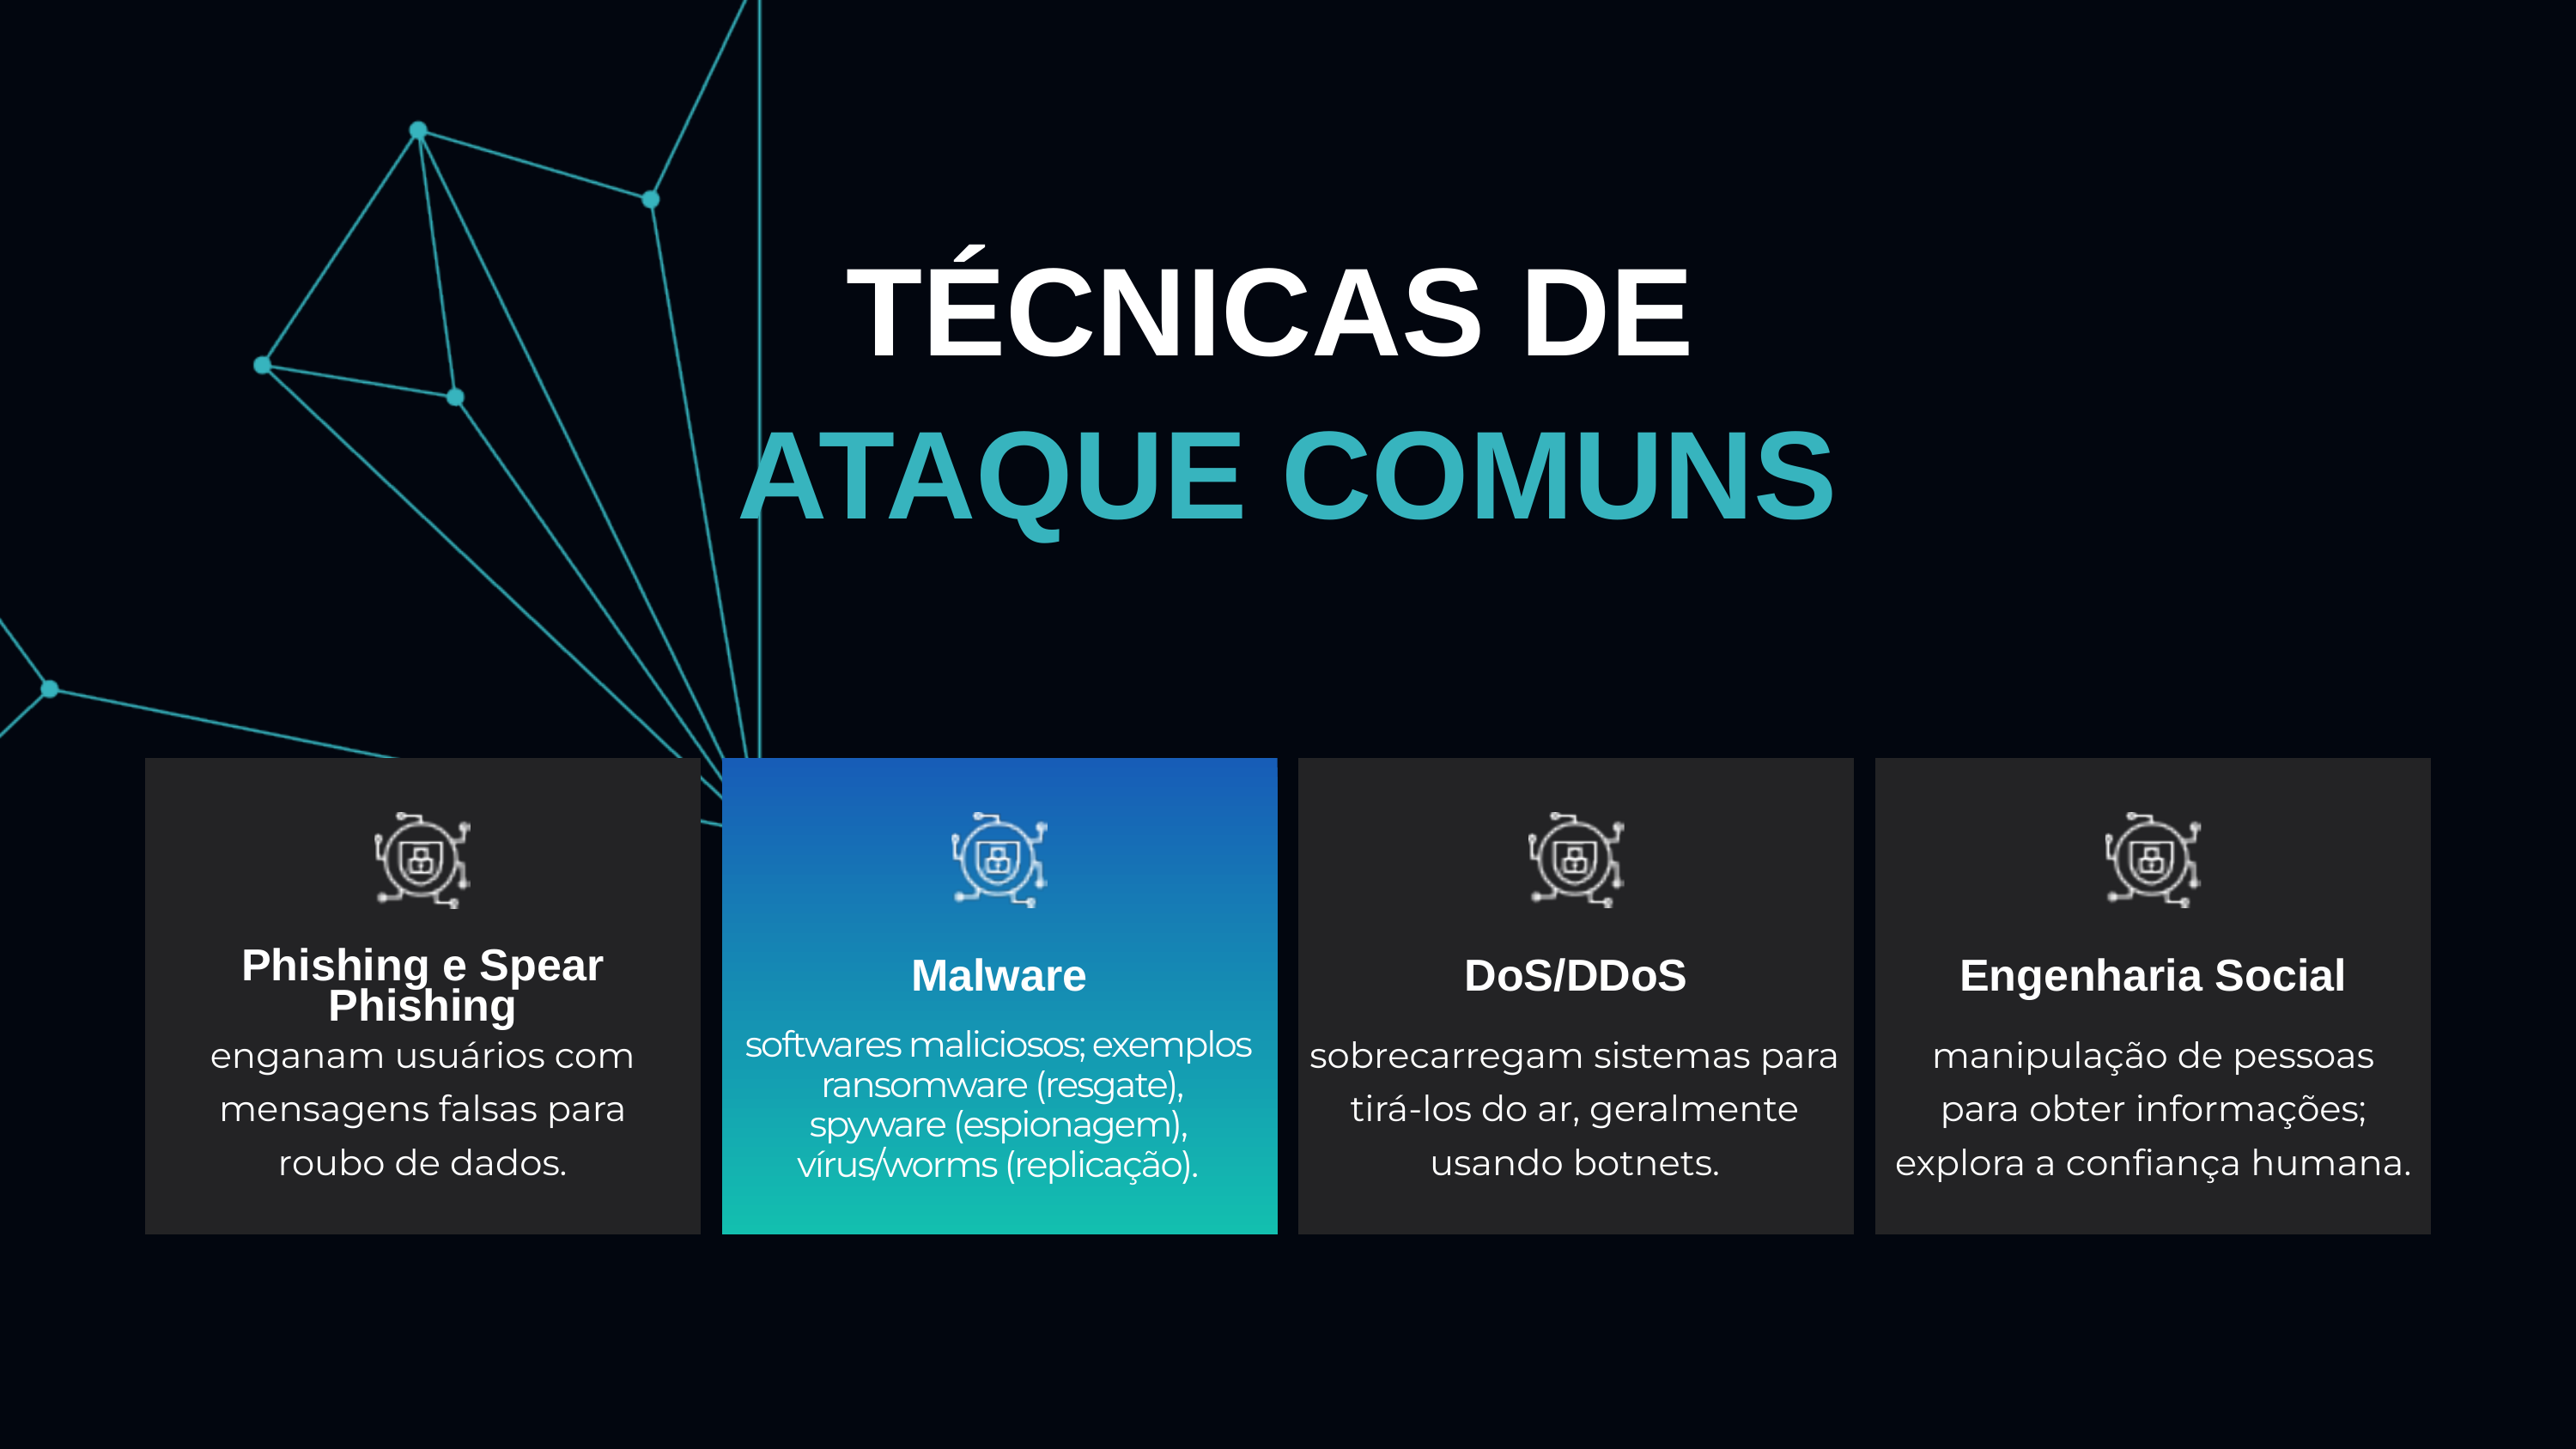

TÉCNICAS DE
ATAQUE COMUNS

Phishing e Spear Phishing
Malware
DoS/DDoS
Engenharia Social
enganam usuários com mensagens falsas para roubo de dados.
sobrecarregam sistemas para tirá-los do ar, geralmente usando botnets.
manipulação de pessoas para obter informações; explora a confiança humana.
softwares maliciosos; exemplos  ransomware (resgate), spyware (espionagem), vírus/worms (replicação).